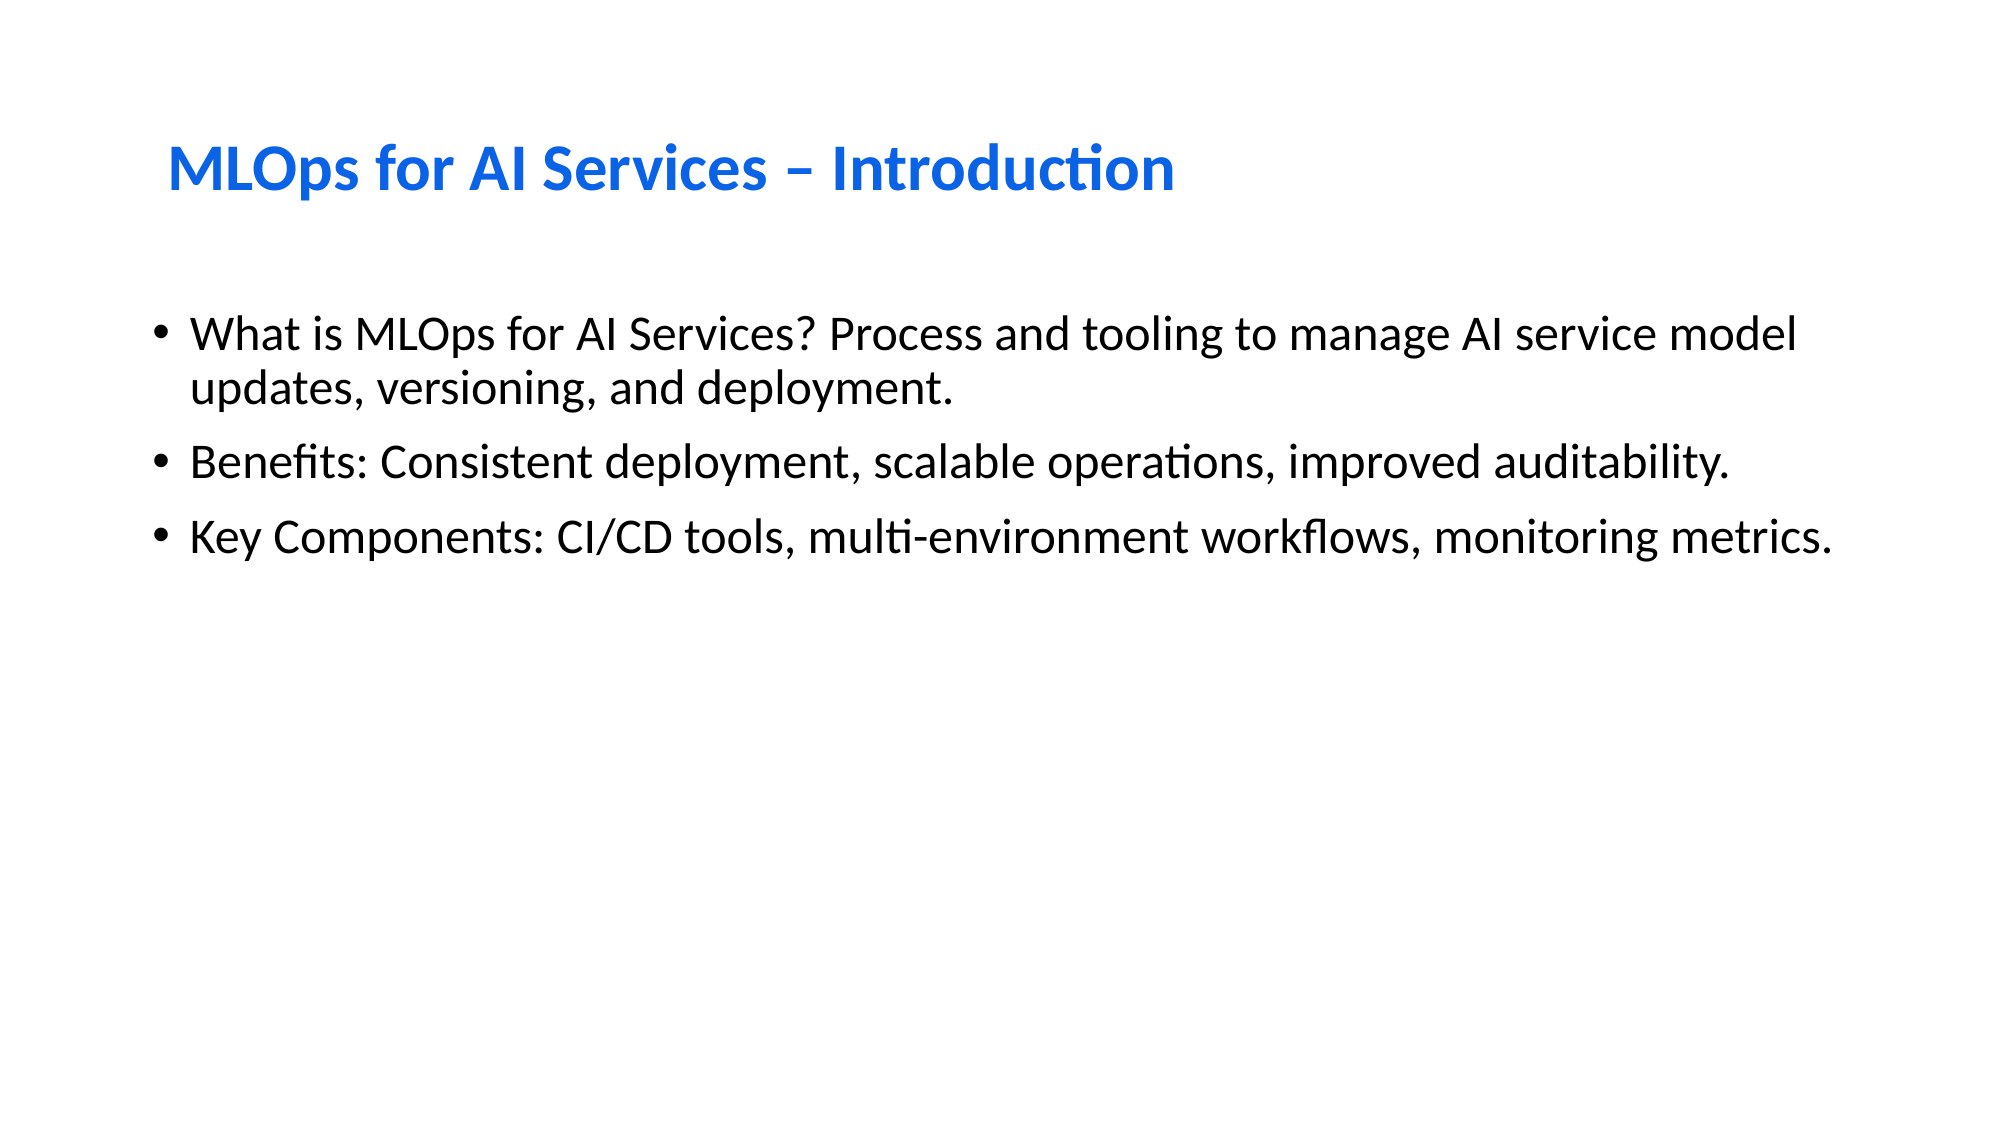

# MLOps for AI Services – Introduction
What is MLOps for AI Services? Process and tooling to manage AI service model updates, versioning, and deployment.
Benefits: Consistent deployment, scalable operations, improved auditability.
Key Components: CI/CD tools, multi-environment workflows, monitoring metrics.